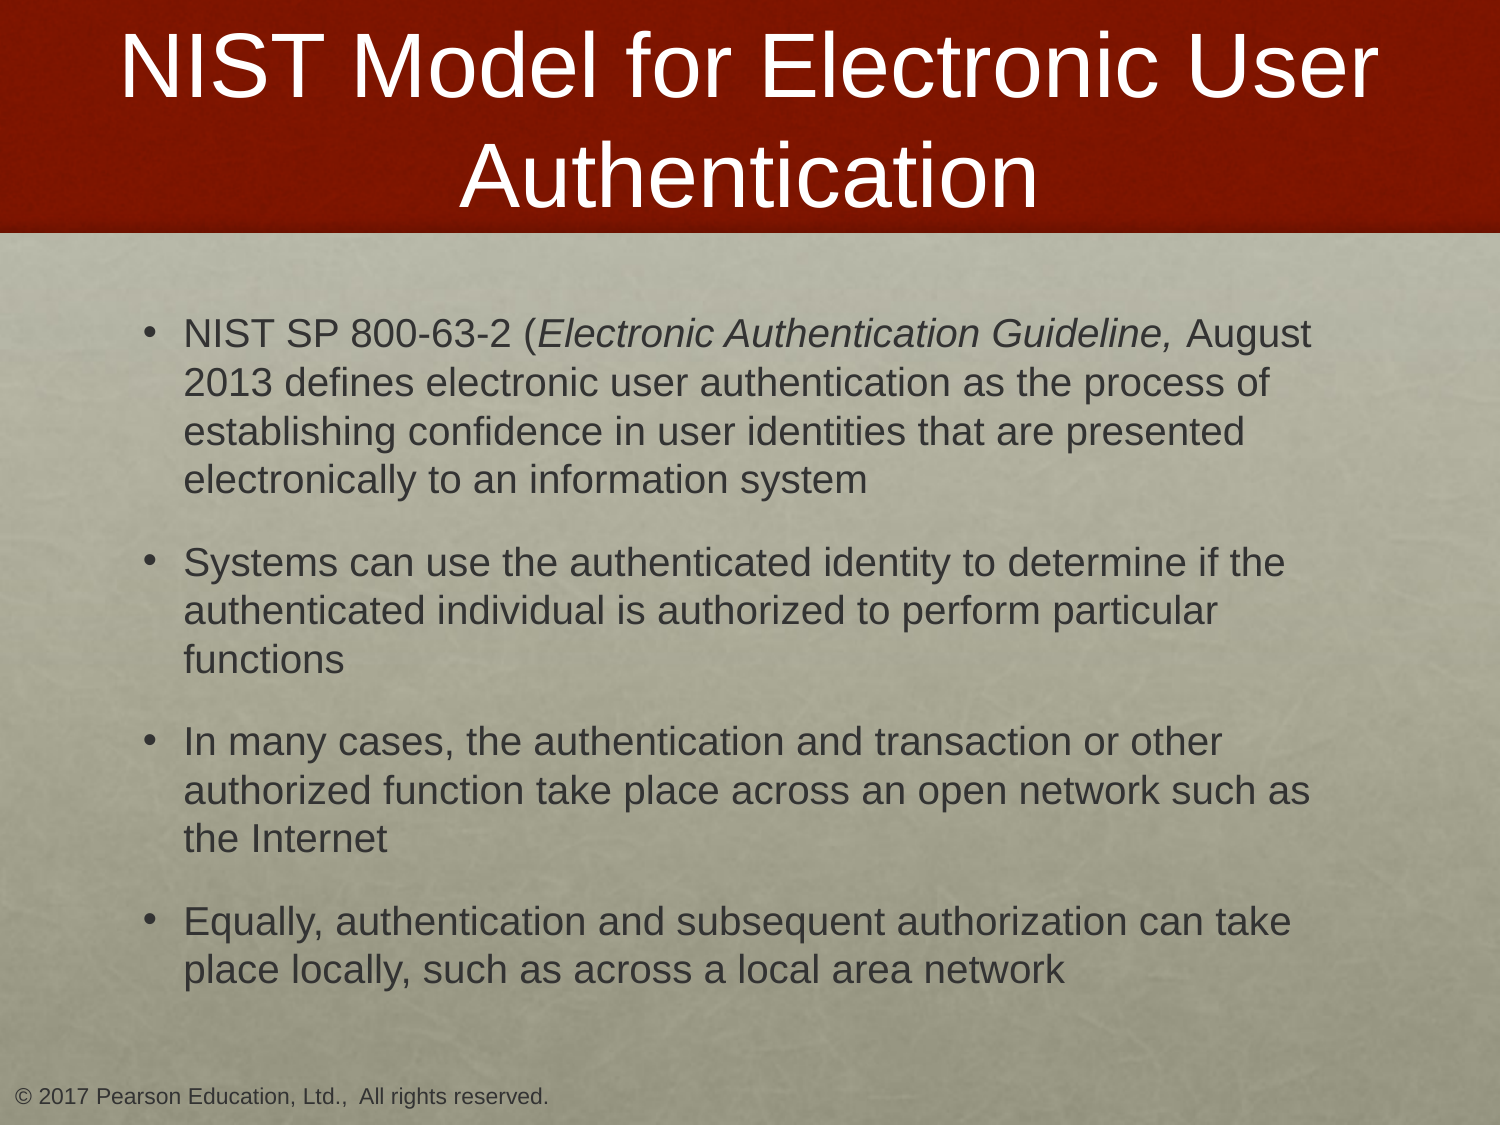

# NIST Model for Electronic User Authentication
NIST SP 800-63-2 (Electronic Authentication Guideline, August 2013 defines electronic user authentication as the process of establishing confidence in user identities that are presented electronically to an information system
Systems can use the authenticated identity to determine if the authenticated individual is authorized to perform particular functions
In many cases, the authentication and transaction or other authorized function take place across an open network such as the Internet
Equally, authentication and subsequent authorization can take place locally, such as across a local area network
© 2017 Pearson Education, Ltd.,  All rights reserved.